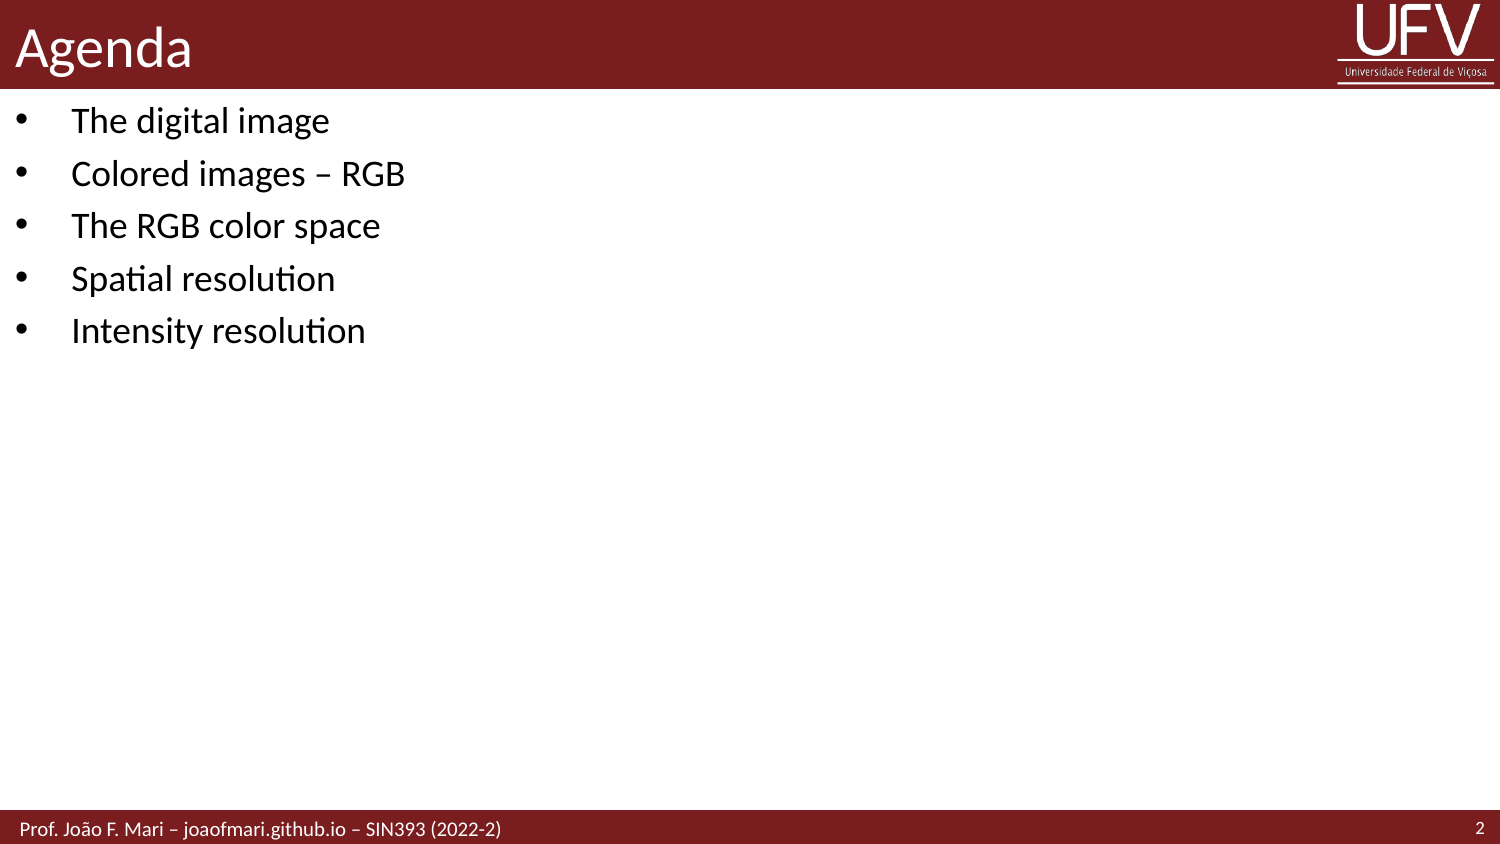

# Agenda
The digital image
Colored images – RGB
The RGB color space
Spatial resolution
Intensity resolution

2
 Prof. João F. Mari – joaofmari.github.io – SIN393 (2022-2)